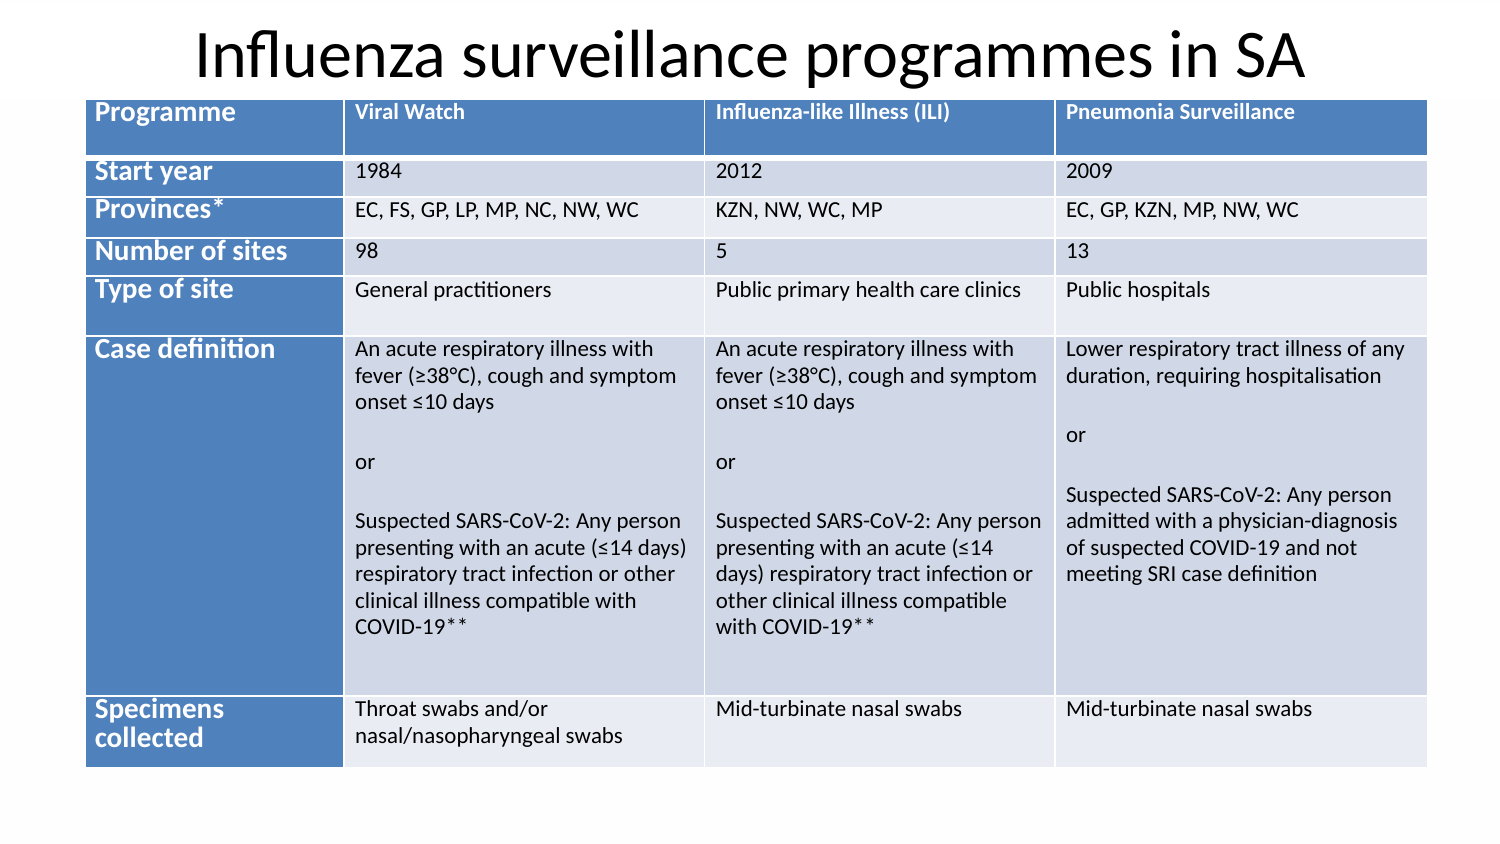

# Influenza surveillance programmes in SA
| Programme | Viral Watch | Influenza-like Illness (ILI) | Pneumonia Surveillance |
| --- | --- | --- | --- |
| Start year | 1984 | 2012 | 2009 |
| Provinces\* | EC, FS, GP, LP, MP, NC, NW, WC | KZN, NW, WC, MP | EC, GP, KZN, MP, NW, WC |
| Number of sites | 98 | 5 | 13 |
| Type of site | General practitioners | Public primary health care clinics | Public hospitals |
| Case definition | An acute respiratory illness with fever (≥38°C), cough and symptom onset ≤10 days or Suspected SARS-CoV-2: Any person presenting with an acute (≤14 days) respiratory tract infection or other clinical illness compatible with COVID-19\*\* | An acute respiratory illness with fever (≥38°C), cough and symptom onset ≤10 days or Suspected SARS-CoV-2: Any person presenting with an acute (≤14 days) respiratory tract infection or other clinical illness compatible with COVID-19\*\* | Lower respiratory tract illness of any duration, requiring hospitalisation or Suspected SARS-CoV-2: Any person admitted with a physician-diagnosis of suspected COVID-19 and not meeting SRI case definition |
| Specimens collected | Throat swabs and/or nasal/nasopharyngeal swabs | Mid-turbinate nasal swabs | Mid-turbinate nasal swabs |